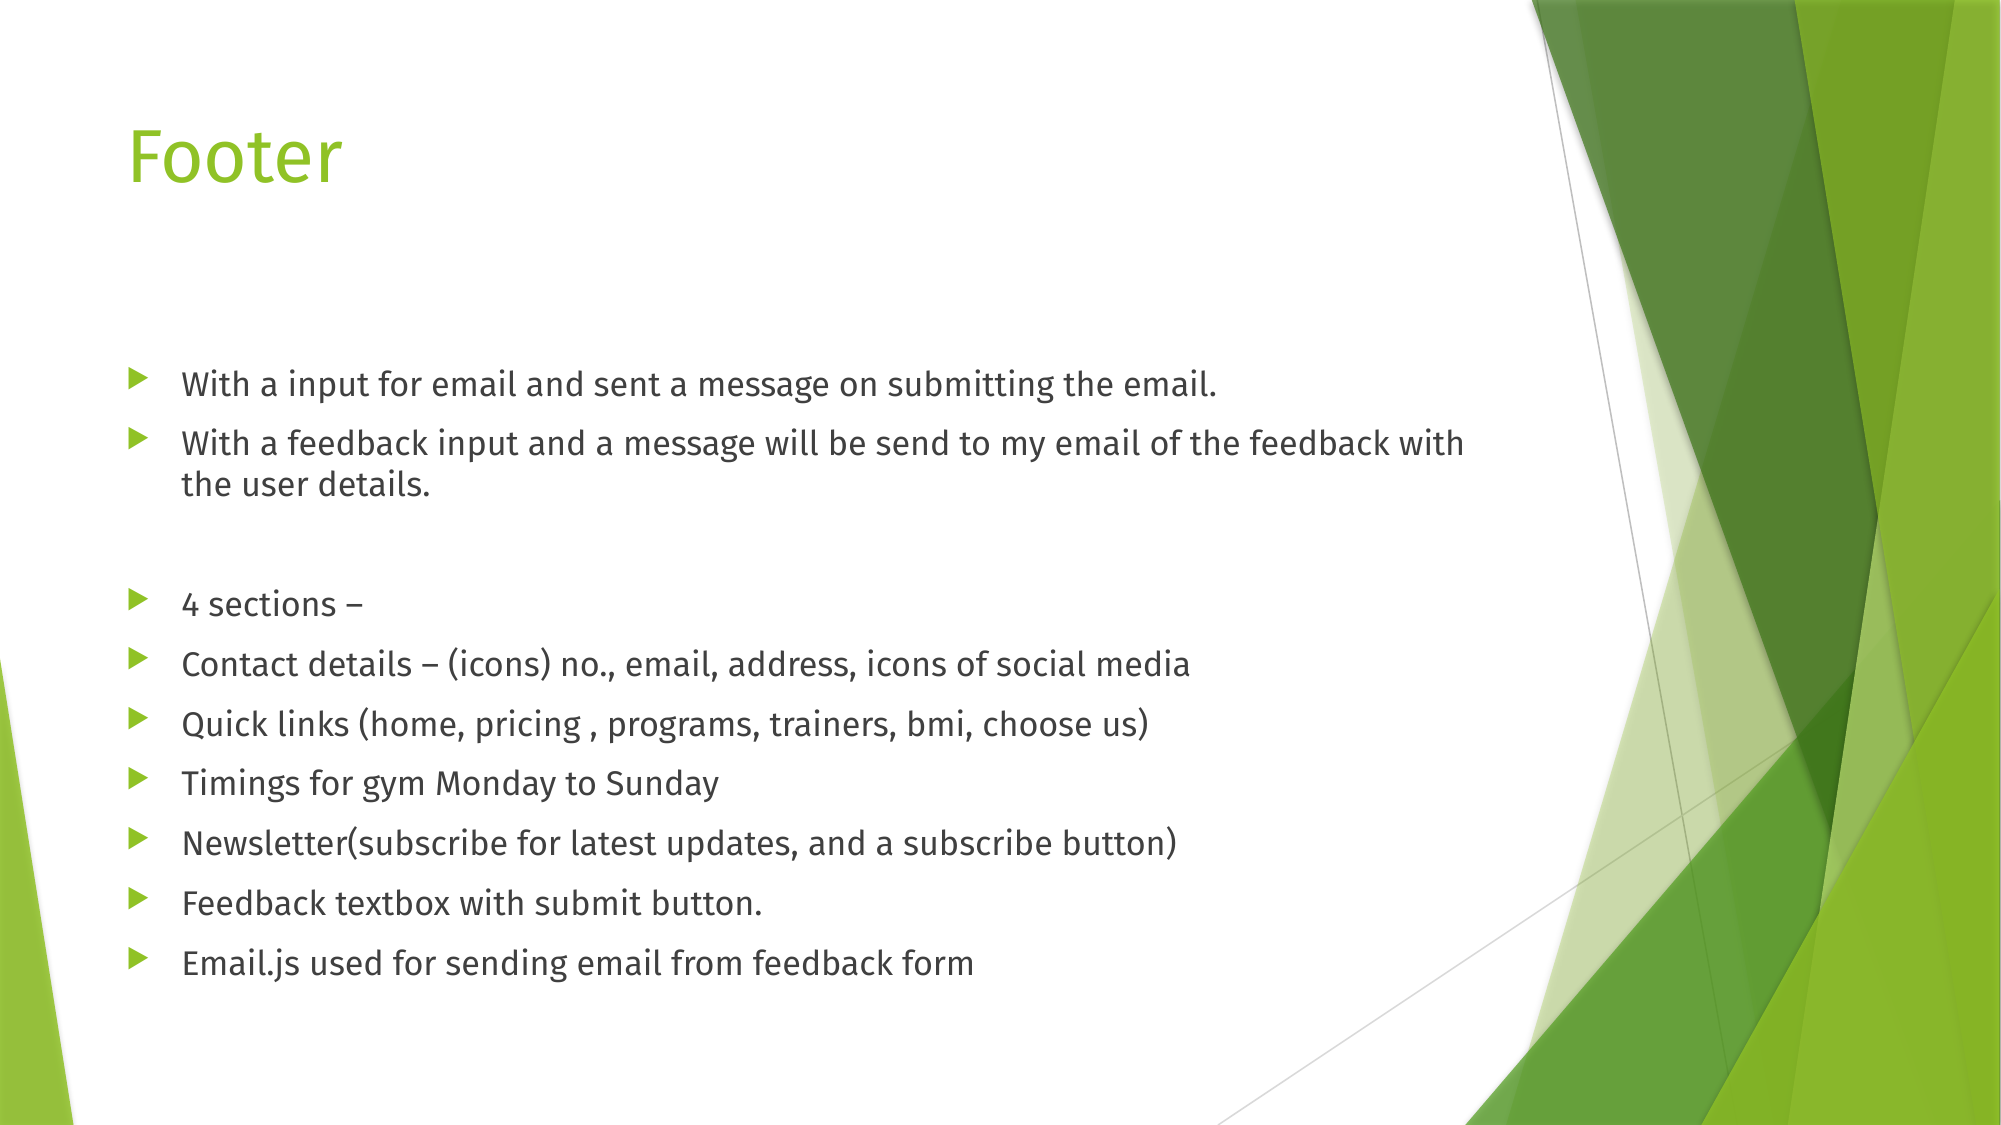

# Footer
With a input for email and sent a message on submitting the email.
With a feedback input and a message will be send to my email of the feedback with the user details.

4 sections –
Contact details – (icons) no., email, address, icons of social media
Quick links (home, pricing , programs, trainers, bmi, choose us)
Timings for gym Monday to Sunday
Newsletter(subscribe for latest updates, and a subscribe button)
Feedback textbox with submit button.
Email.js used for sending email from feedback form